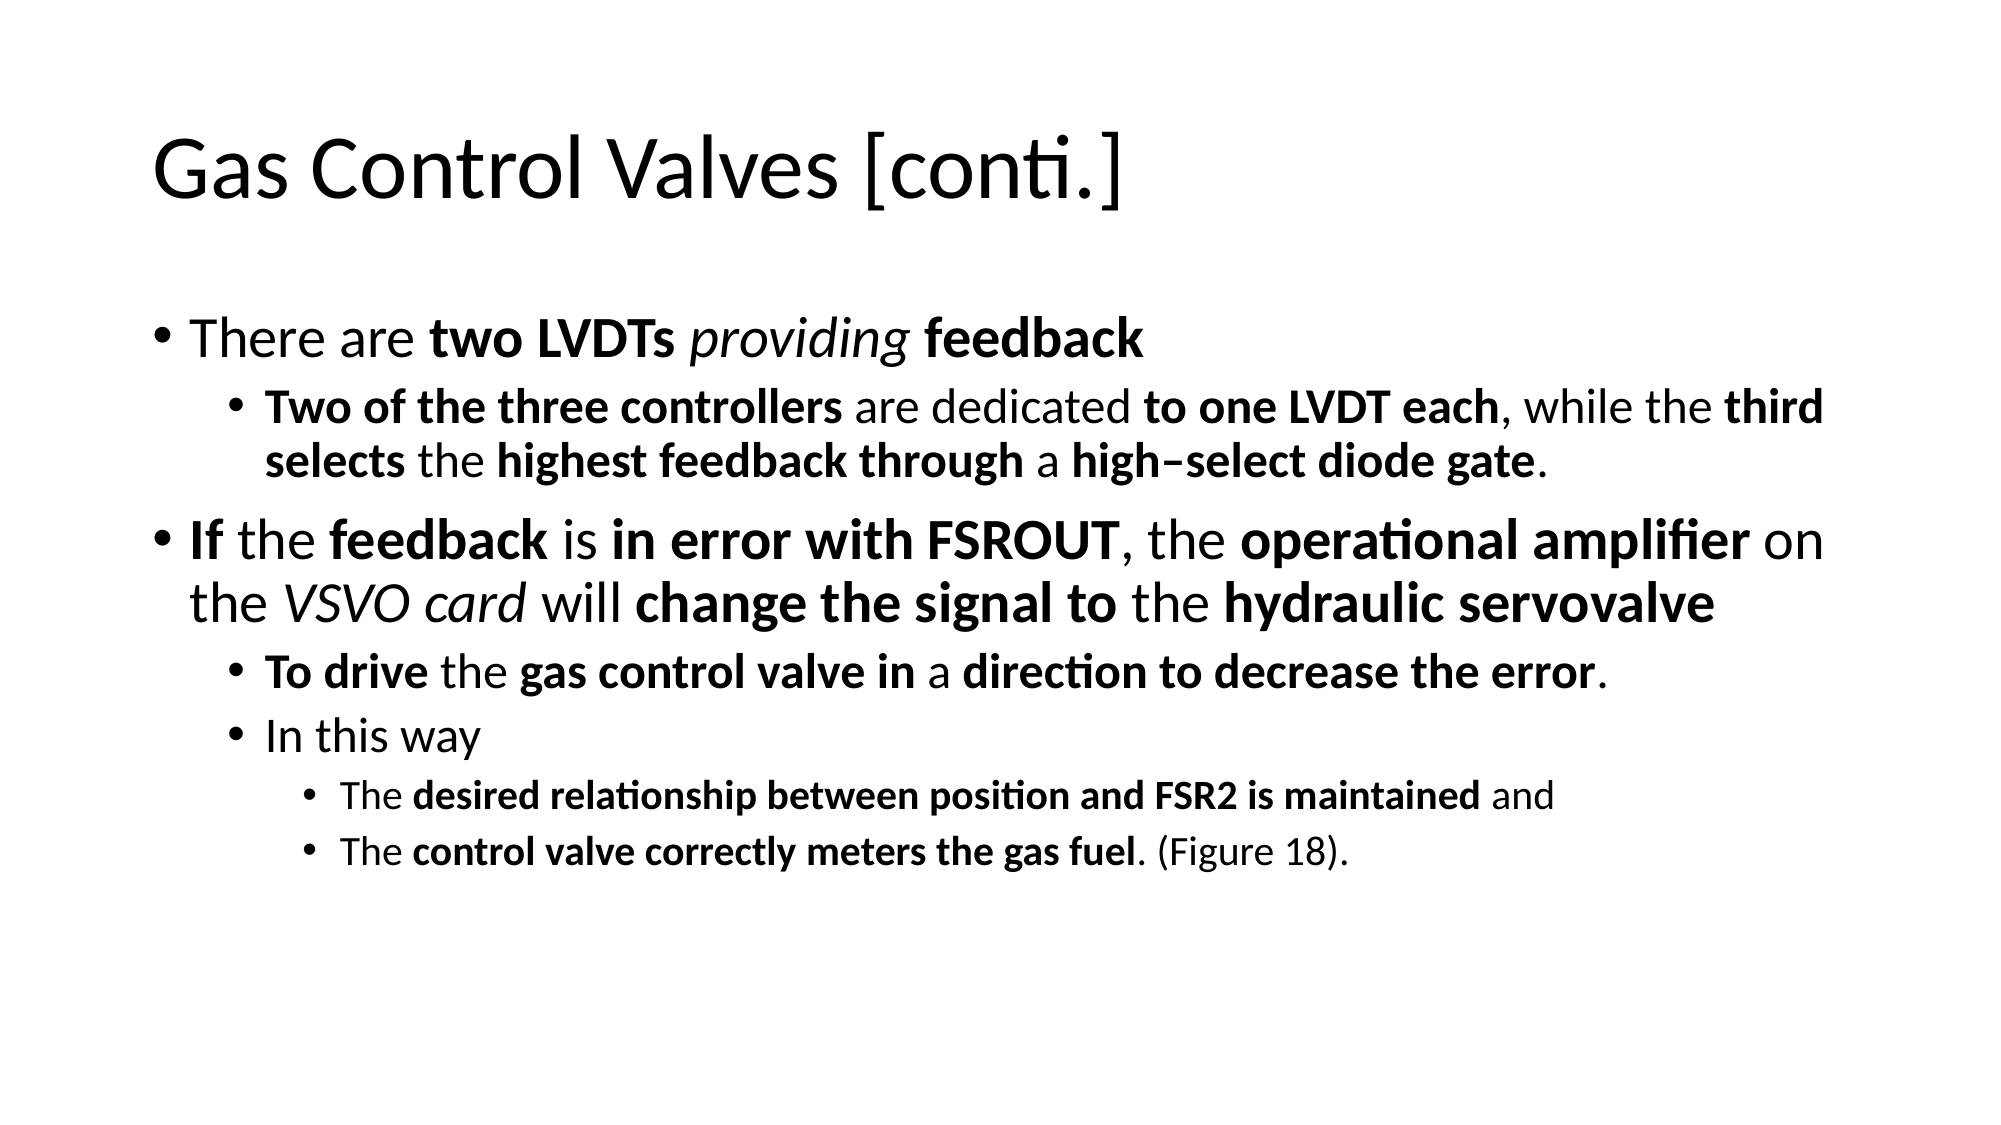

# Gas Control Valves [conti.]
There are two LVDTs providing feedback
Two of the three controllers are dedicated to one LVDT each, while the third selects the highest feedback through a high–select diode gate.
If the feedback is in error with FSROUT, the operational amplifier on the VSVO card will change the signal to the hydraulic servovalve
To drive the gas control valve in a direction to decrease the error.
In this way
The desired relationship between position and FSR2 is maintained and
The control valve correctly meters the gas fuel. (Figure 18).